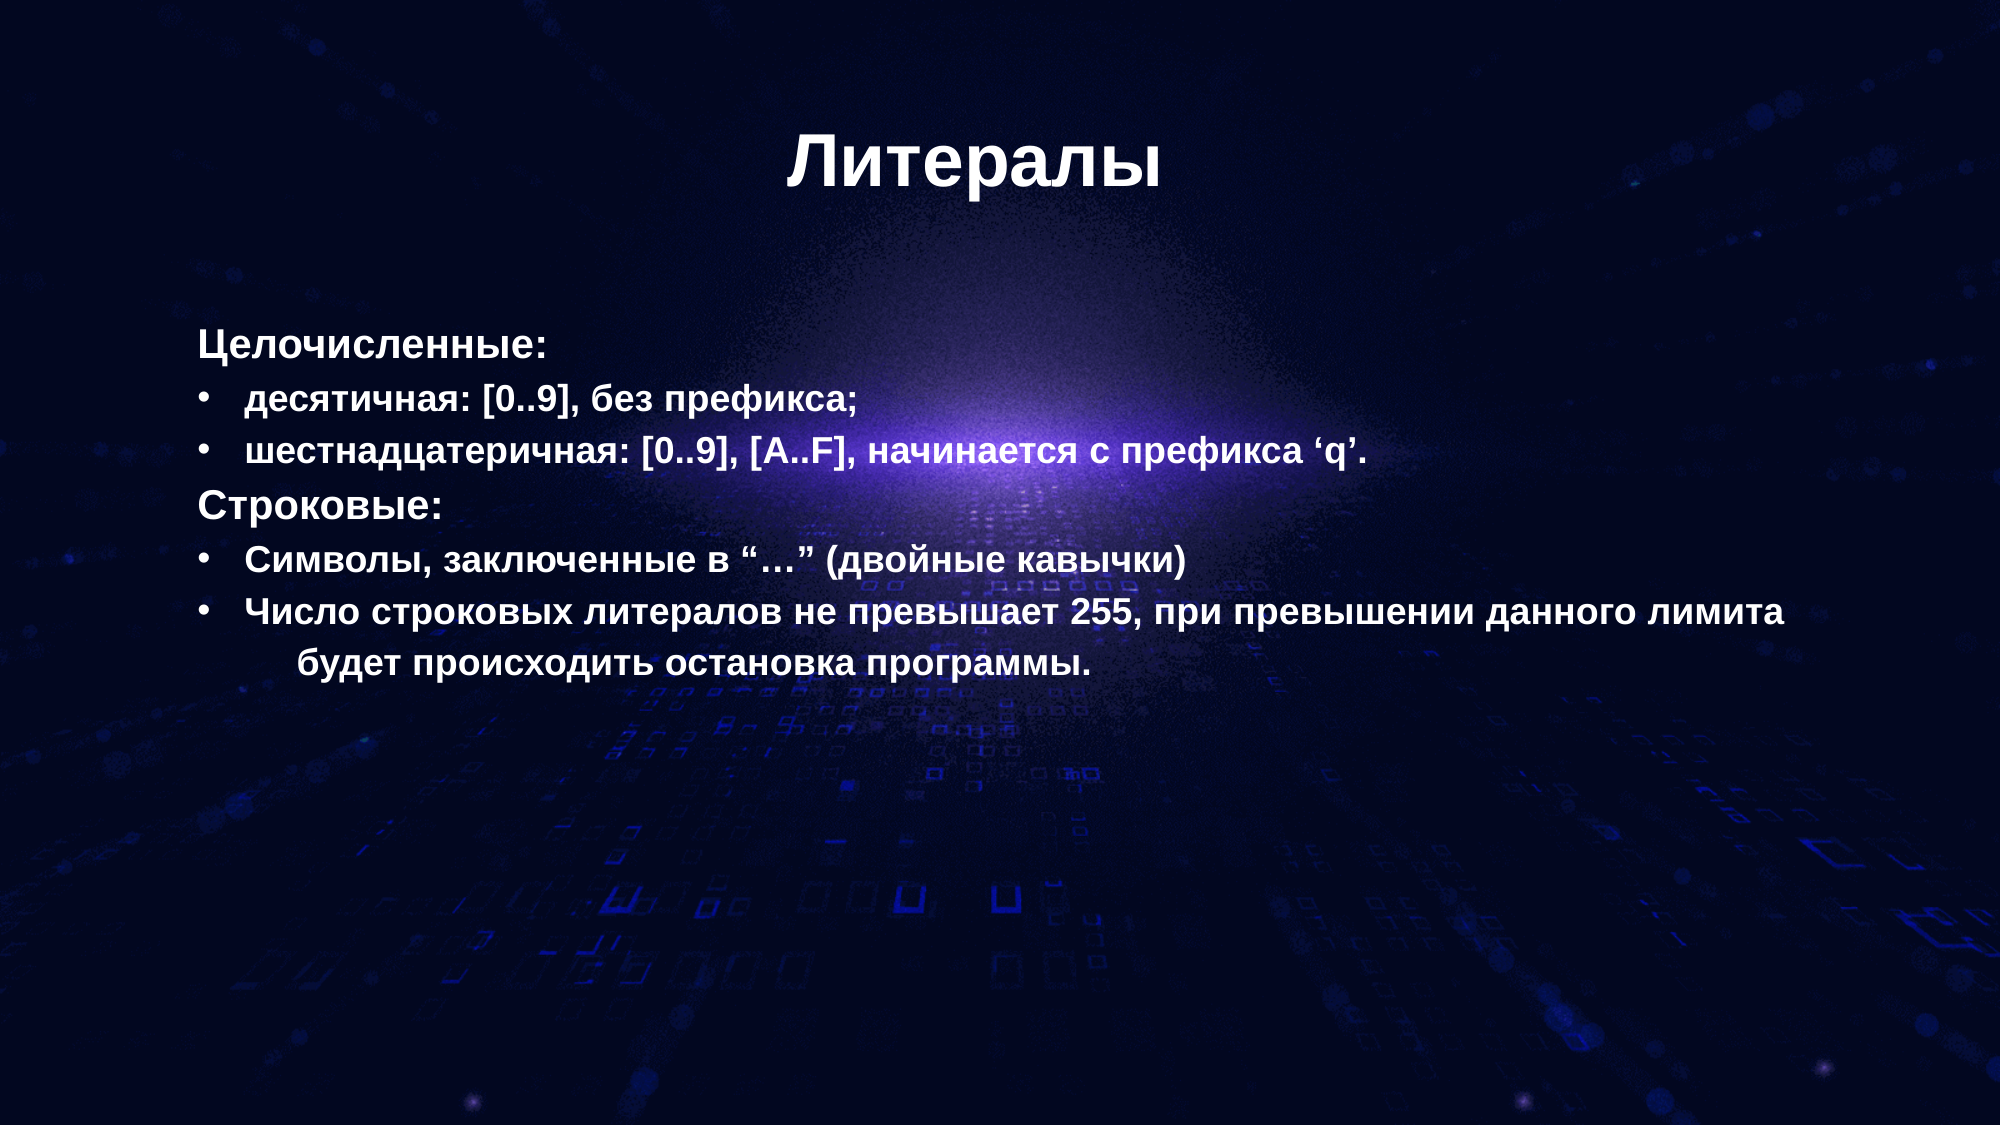

Литералы
Целочисленные:
десятичная: [0..9], без префикса;
шестнадцатеричная: [0..9], [A..F], начинается с префикса ‘q’.
Строковые:
Символы, заключенные в “…” (двойные кавычки)
Число строковых литералов не превышает 255, при превышении данного лимита         будет происходить остановка программы.